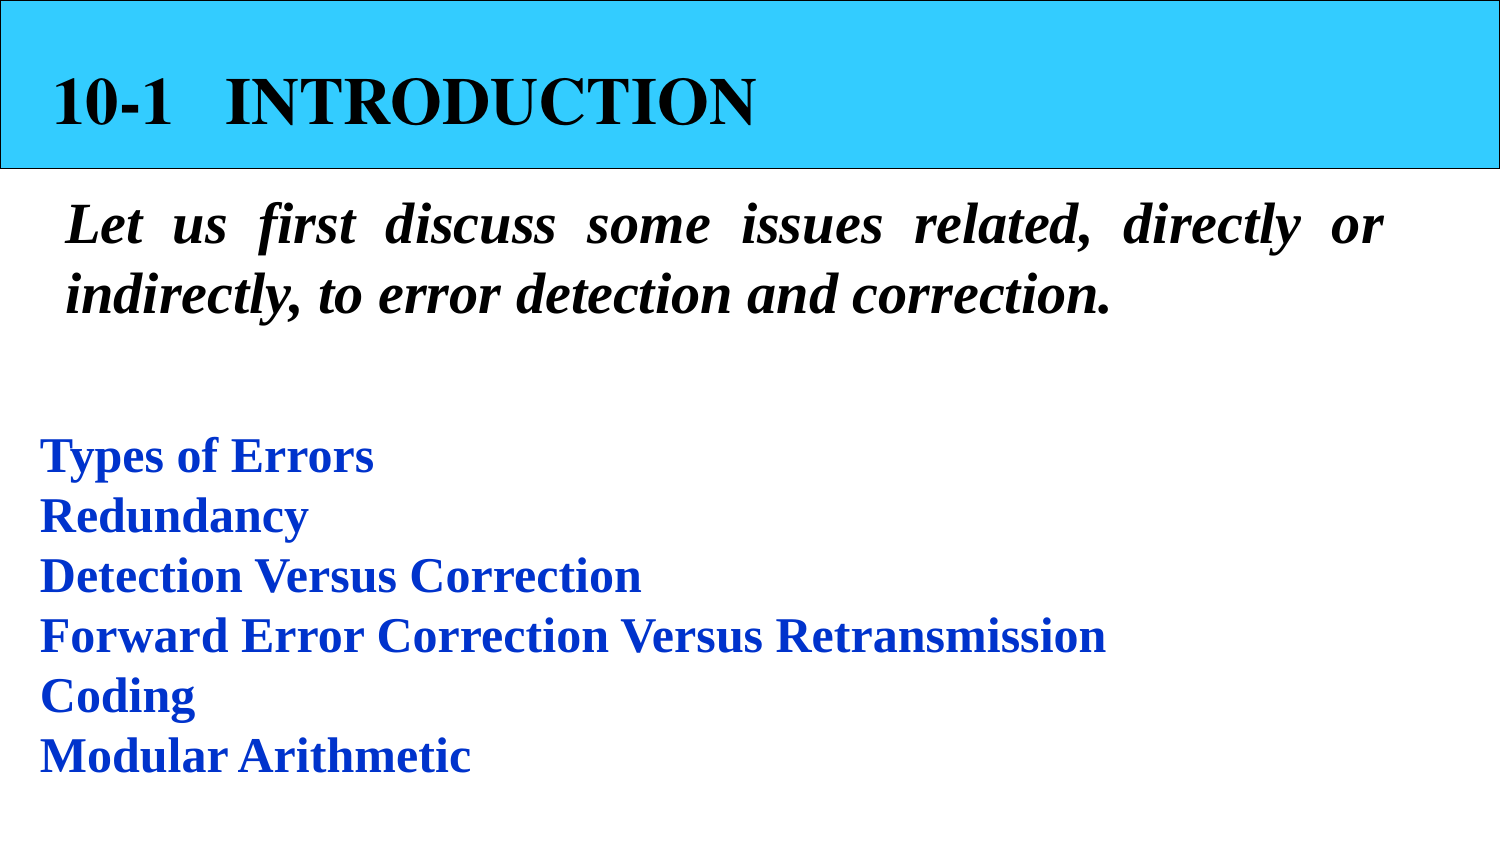

10-1   INTRODUCTION
Let us first discuss some issues related, directly or indirectly, to error detection and correction.
Types of Errors
Redundancy
Detection Versus Correction
Forward Error Correction Versus Retransmission
Coding
Modular Arithmetic